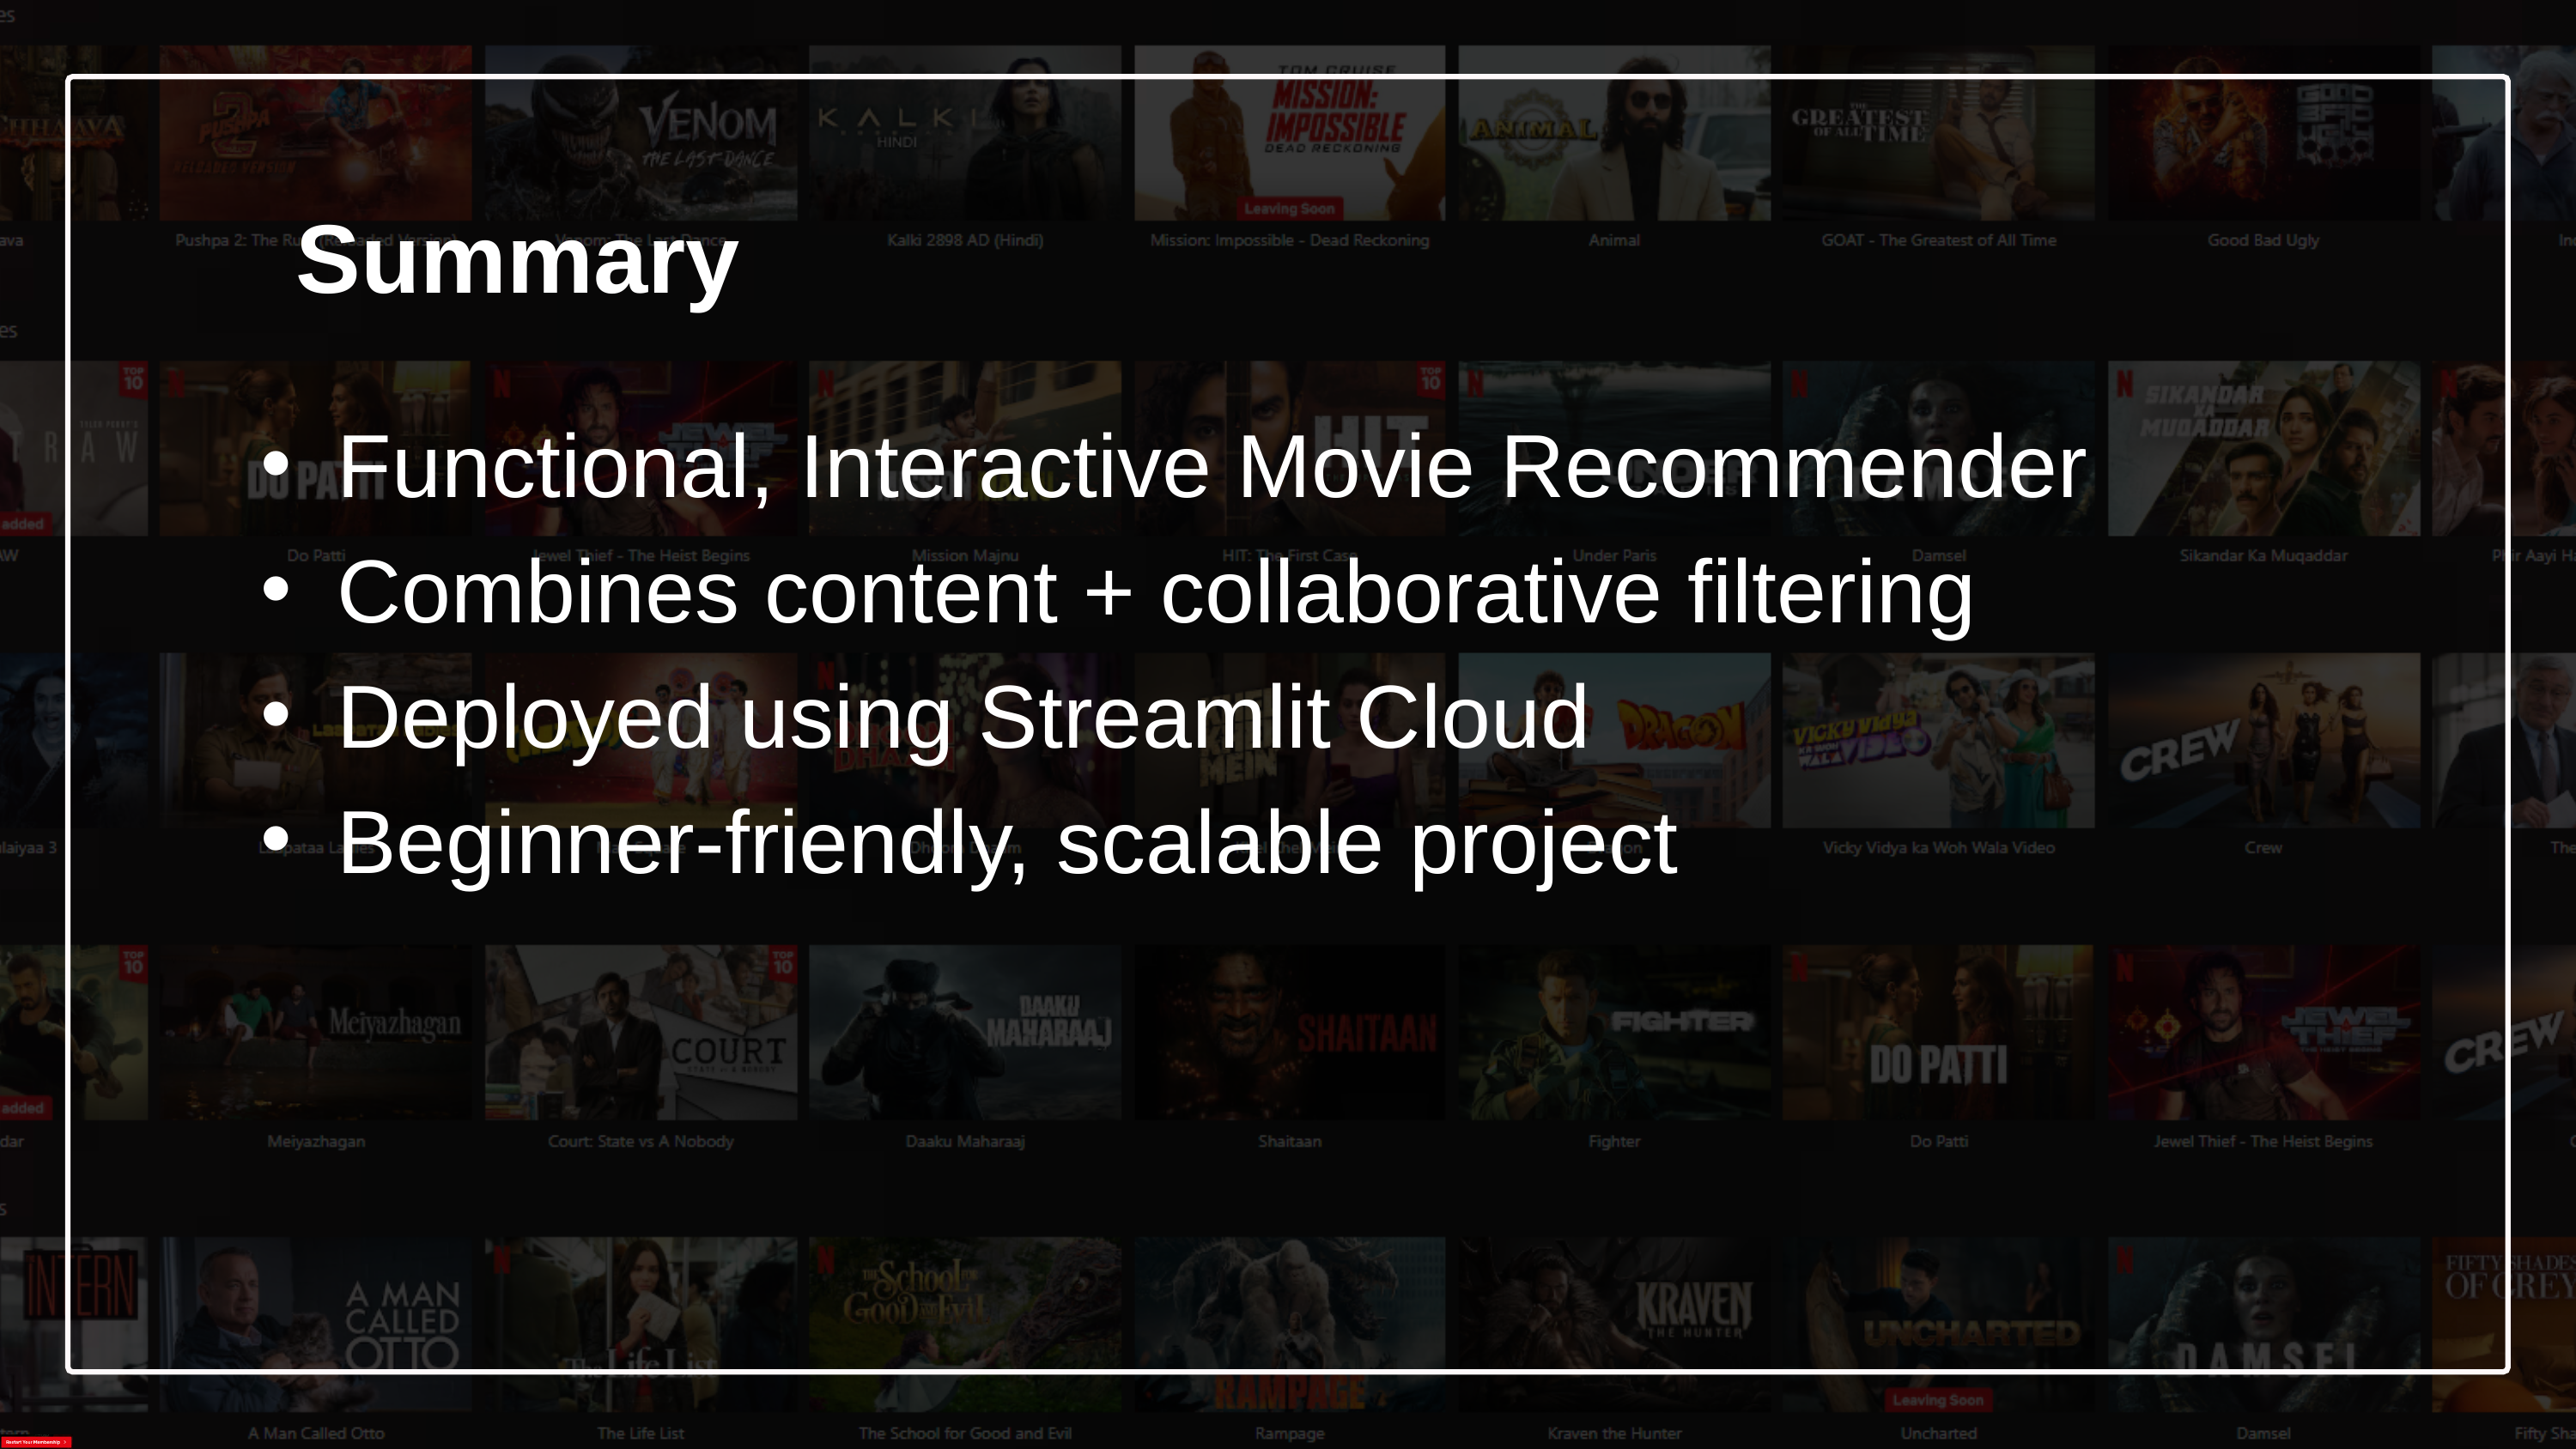

Summary
Functional, Interactive Movie Recommender
Combines content + collaborative filtering
Deployed using Streamlit Cloud
Beginner-friendly, scalable project